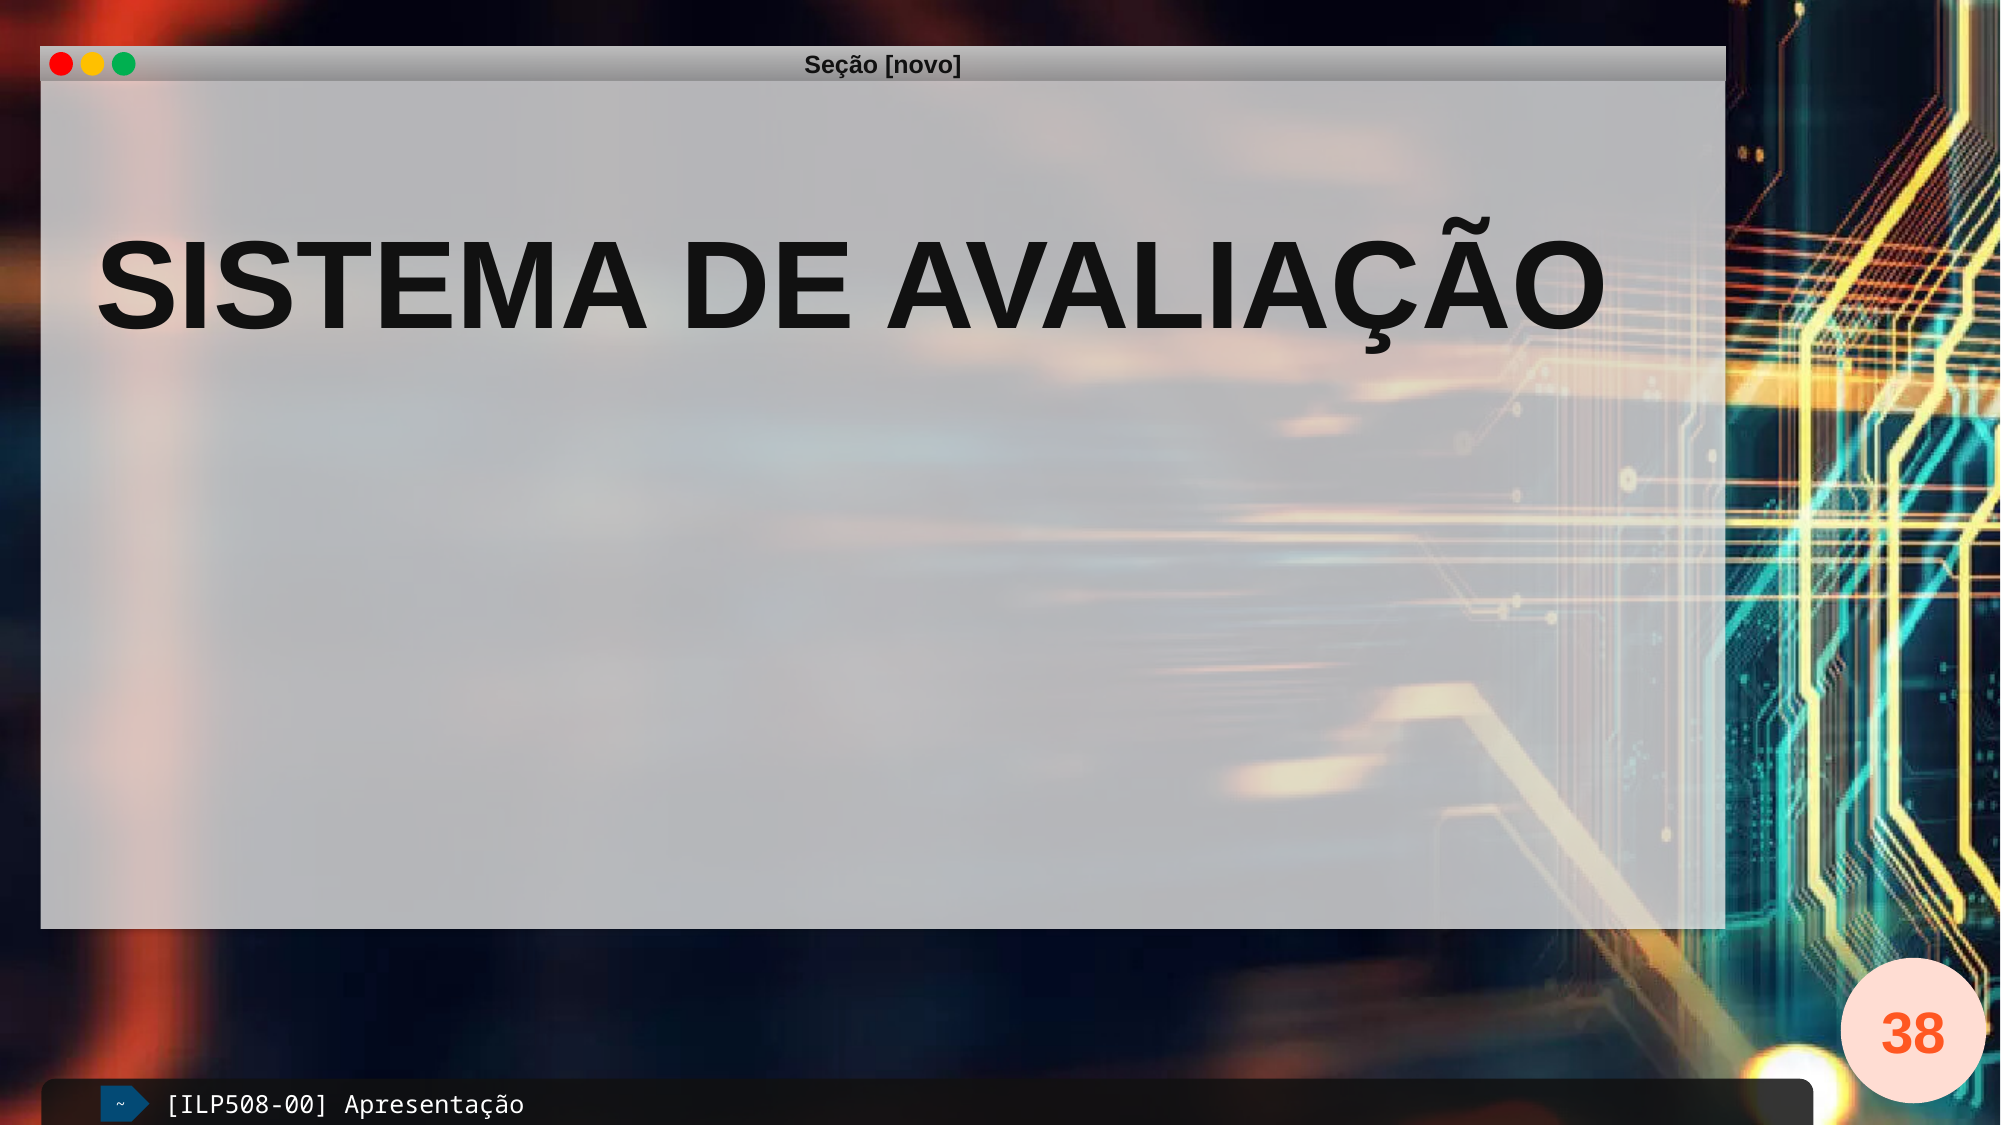

# SISTEMA DE AVALIAÇÃO

38
[ILP508-00] Apresentação